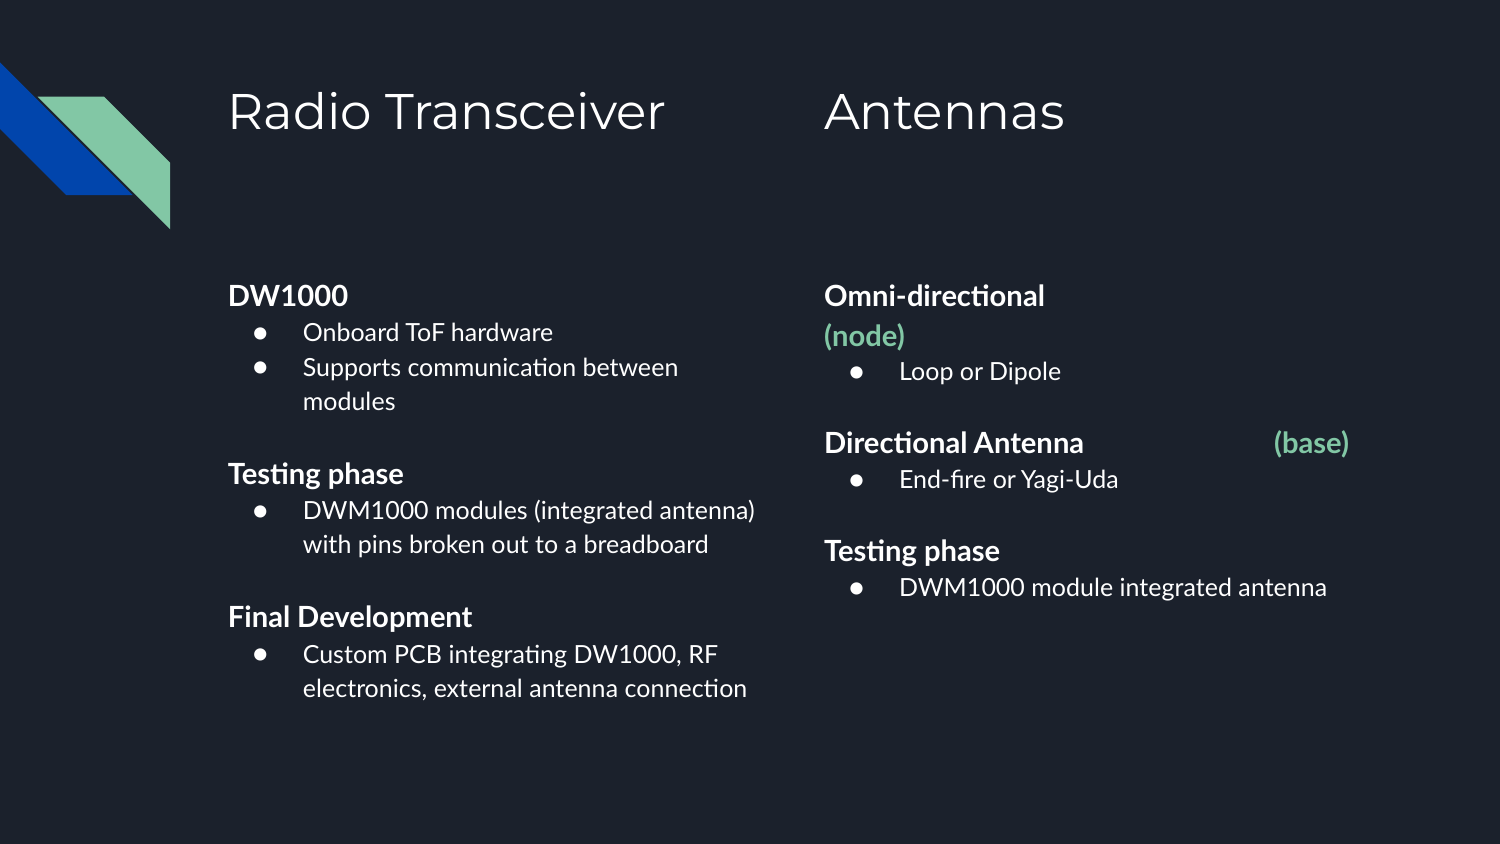

# Radio Transceiver
Antennas
DW1000
Onboard ToF hardware
Supports communication between modules

Testing phase
DWM1000 modules (integrated antenna) with pins broken out to a breadboard

Final Development
Custom PCB integrating DW1000, RF electronics, external antenna connection
Omni-directional		(node)
Loop or Dipole

Directional Antenna		(base)
End-fire or Yagi-Uda

Testing phase
DWM1000 module integrated antenna